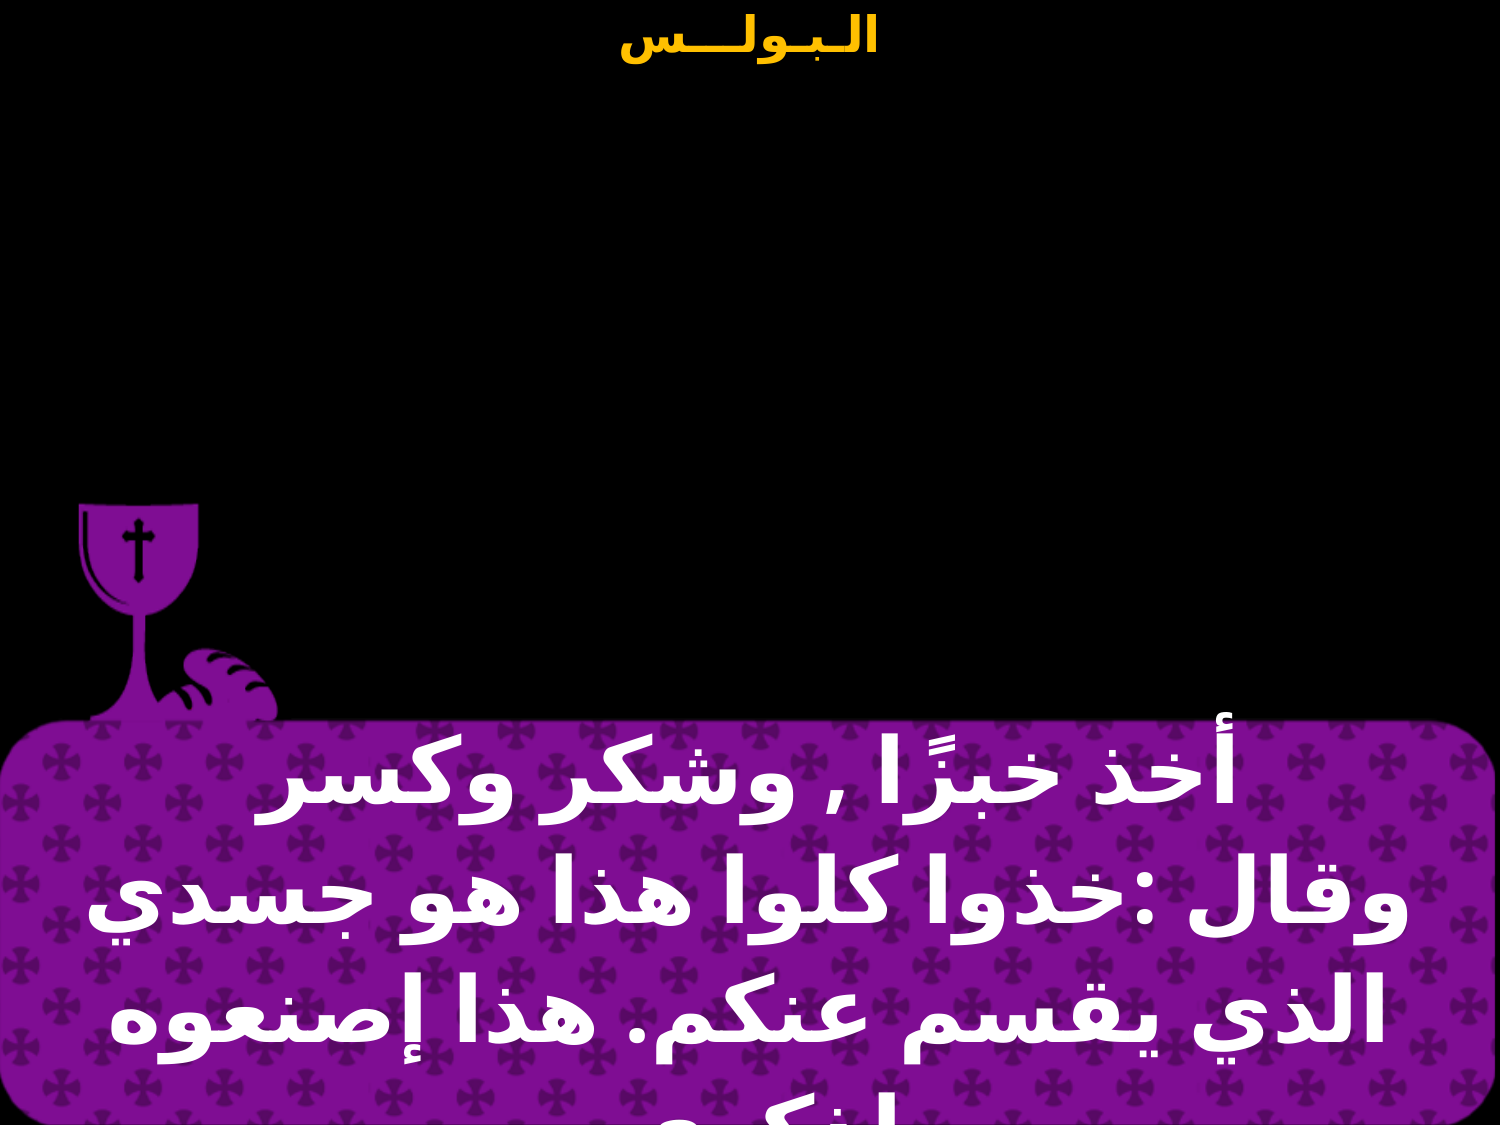

| أخذ خبزًا , وشكر وكسر وقال :خذوا كلوا هذا هو جسدي الذي يقسم عنكم. هذا إصنعوه لذكري |
| --- |